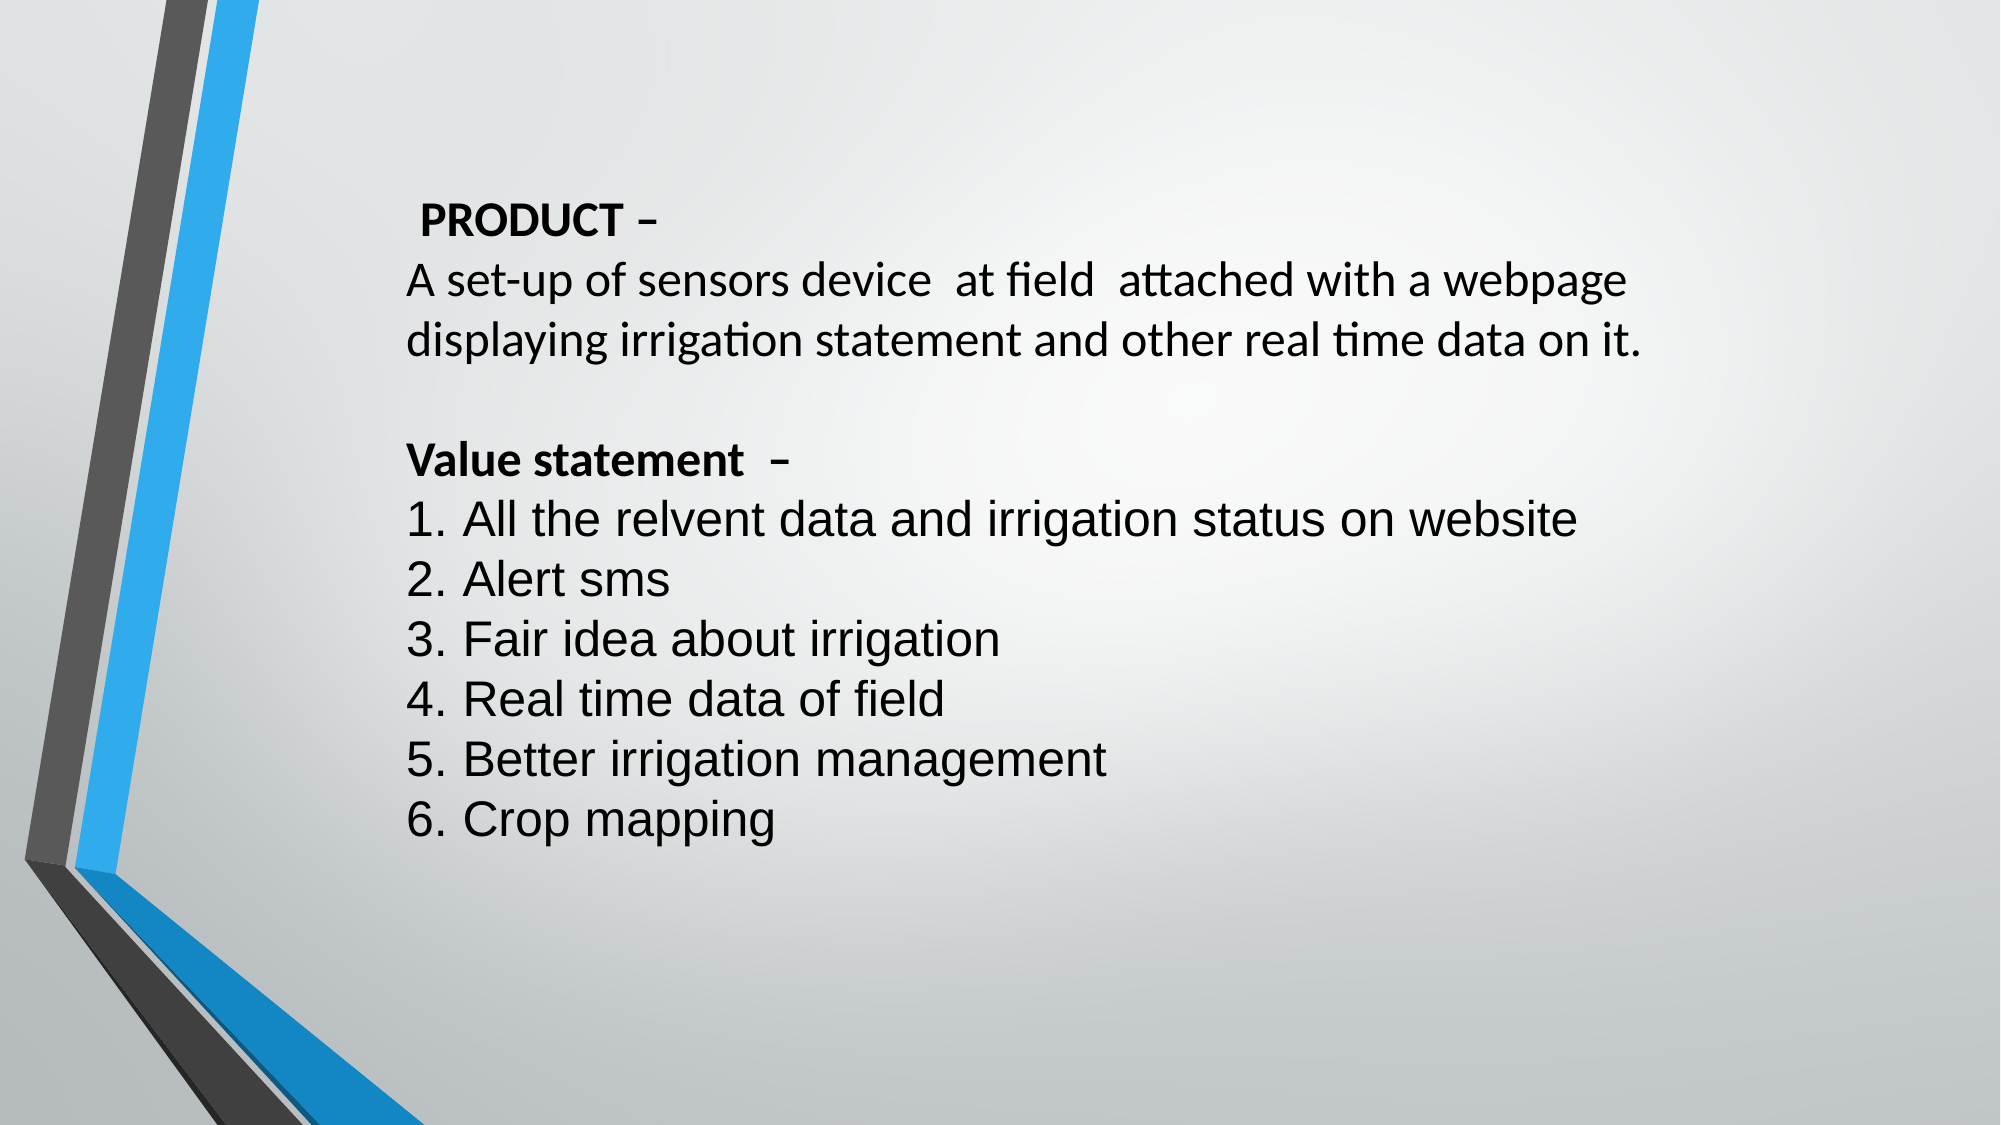

PRODUCT –
A set-up of sensors device  at field  attached with a webpage displaying irrigation statement and other real time data on it.

Value statement  –
All the relvent data and irrigation status on website
Alert sms
Fair idea about irrigation
Real time data of field
Better irrigation management
Crop mapping